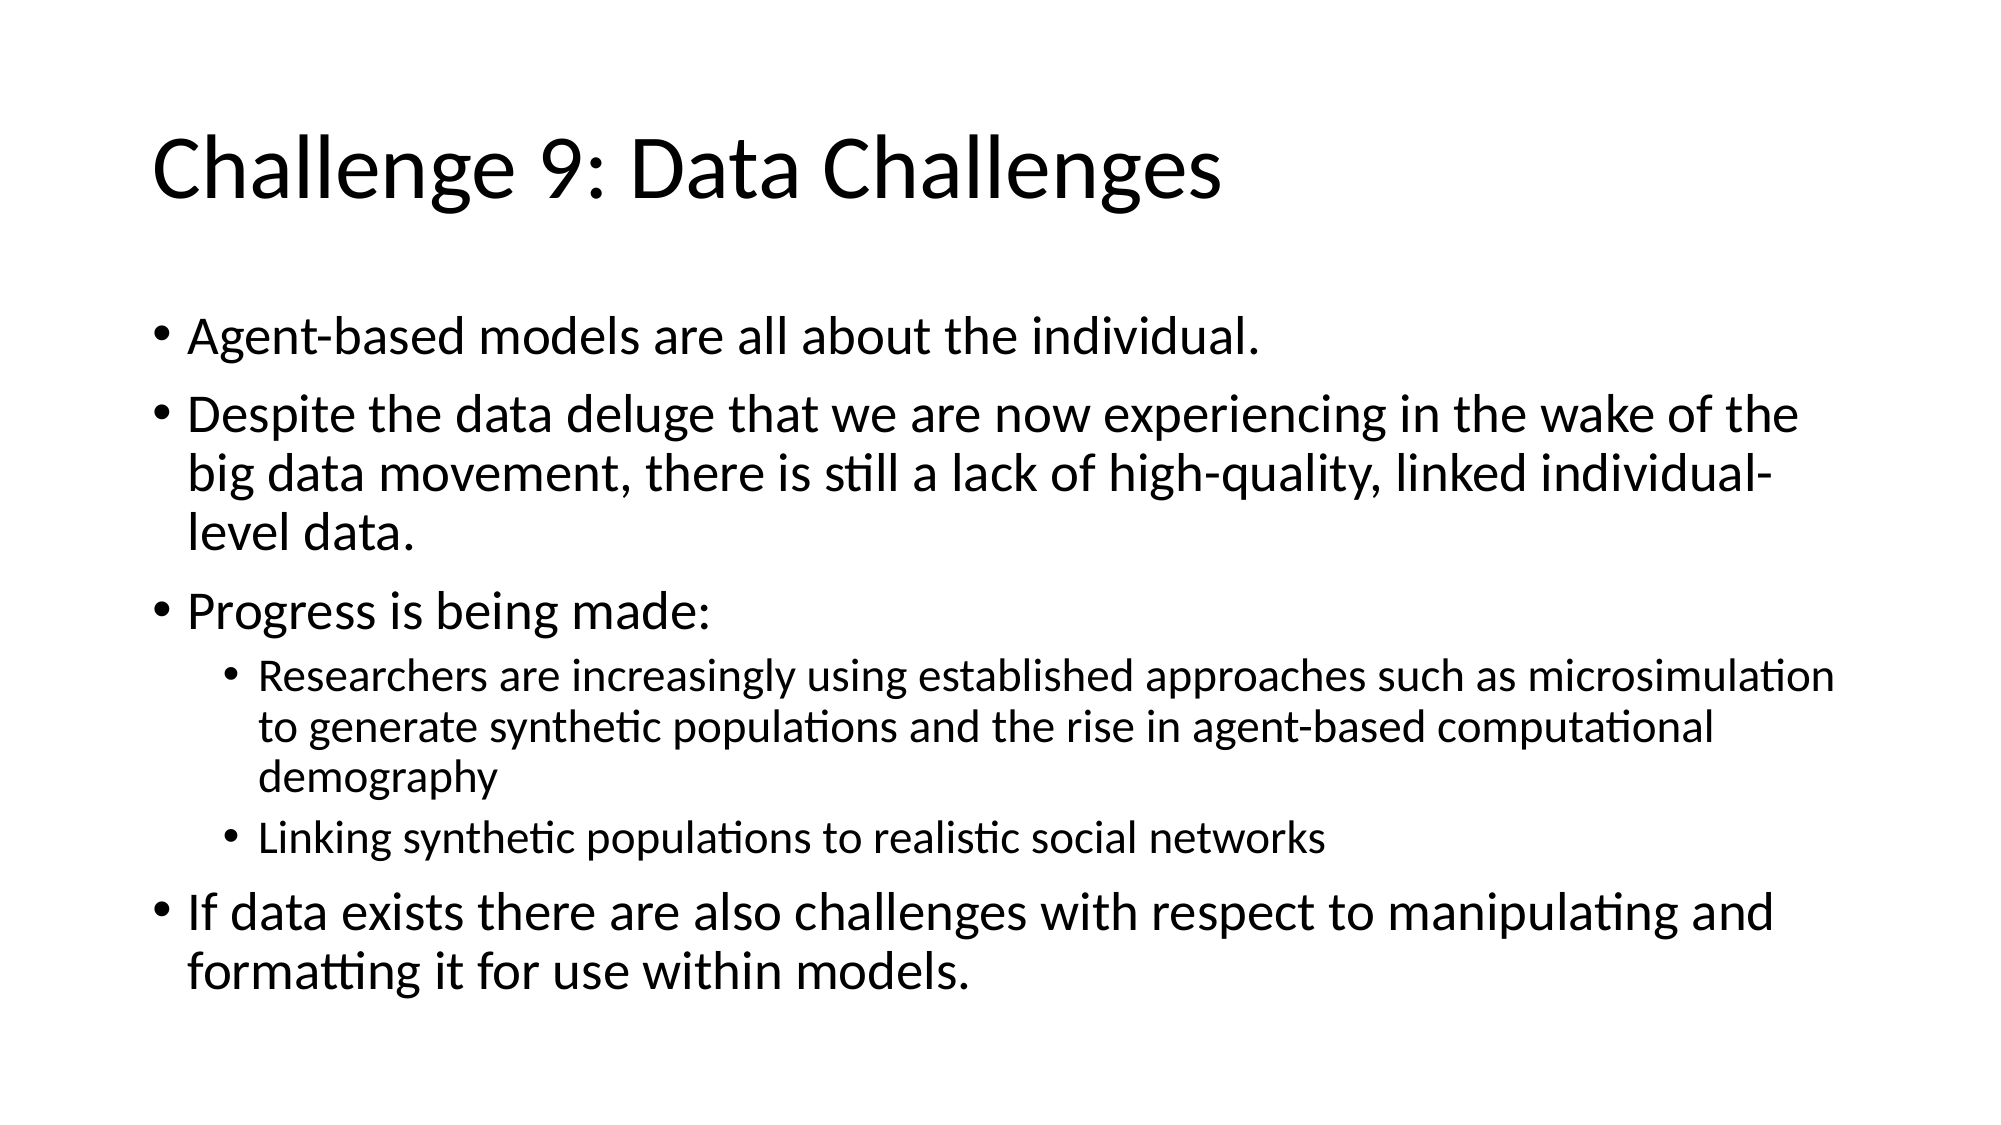

# Challenge 9: Data Challenges
Agent-based models are all about the individual.
Despite the data deluge that we are now experiencing in the wake of the big data movement, there is still a lack of high-quality, linked individual-level data.
Progress is being made:
Researchers are increasingly using established approaches such as microsimulation to generate synthetic populations and the rise in agent-based computational demography
Linking synthetic populations to realistic social networks
If data exists there are also challenges with respect to manipulating and formatting it for use within models.